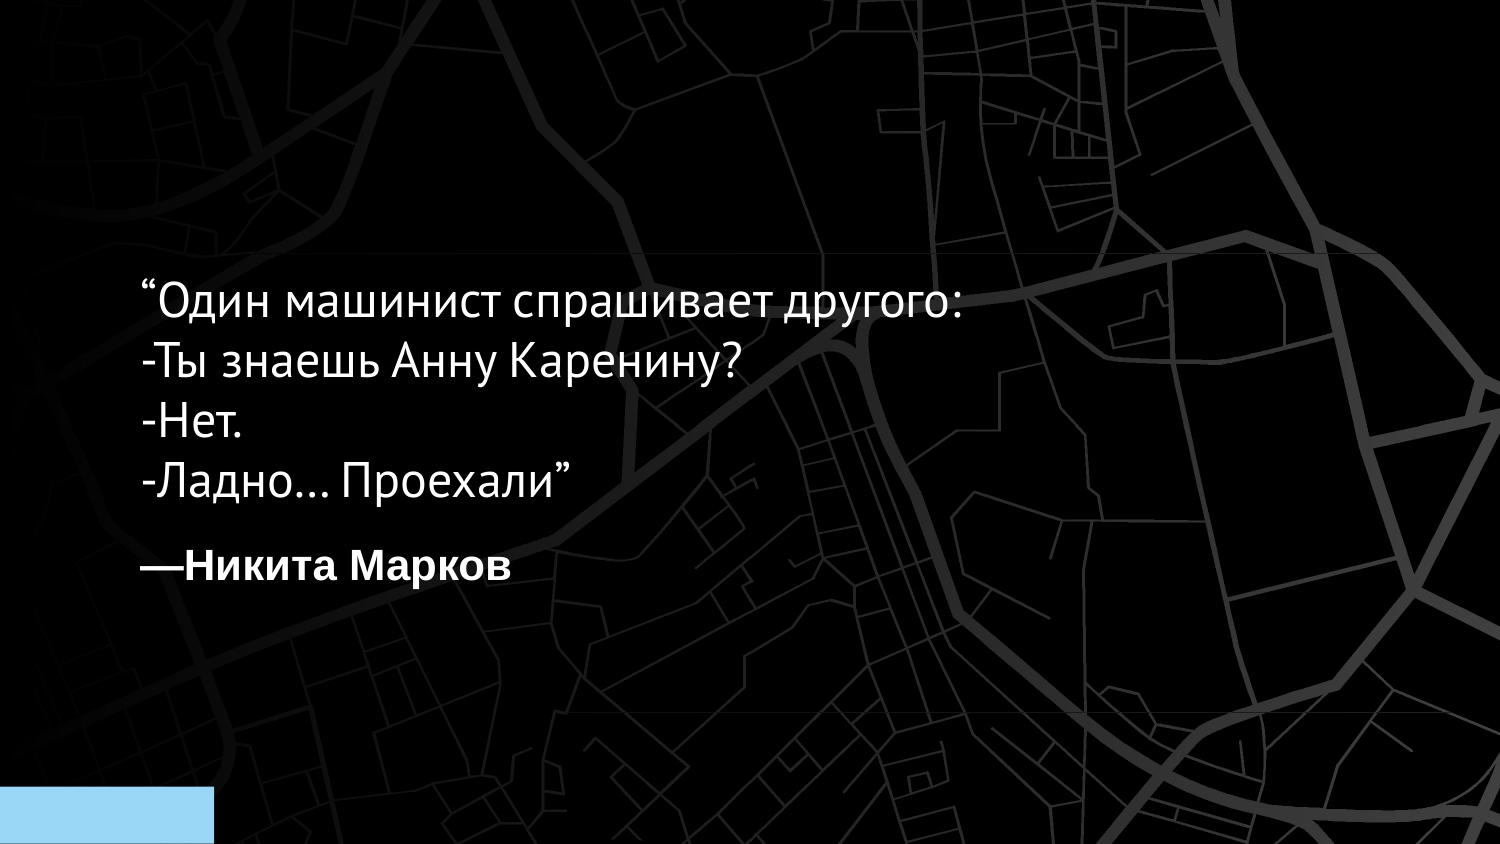

“Один машинист спрашивает другого:
-Ты знаешь Анну Каренину?
-Нет.
-Ладно… Проехали”
—Никита Марков